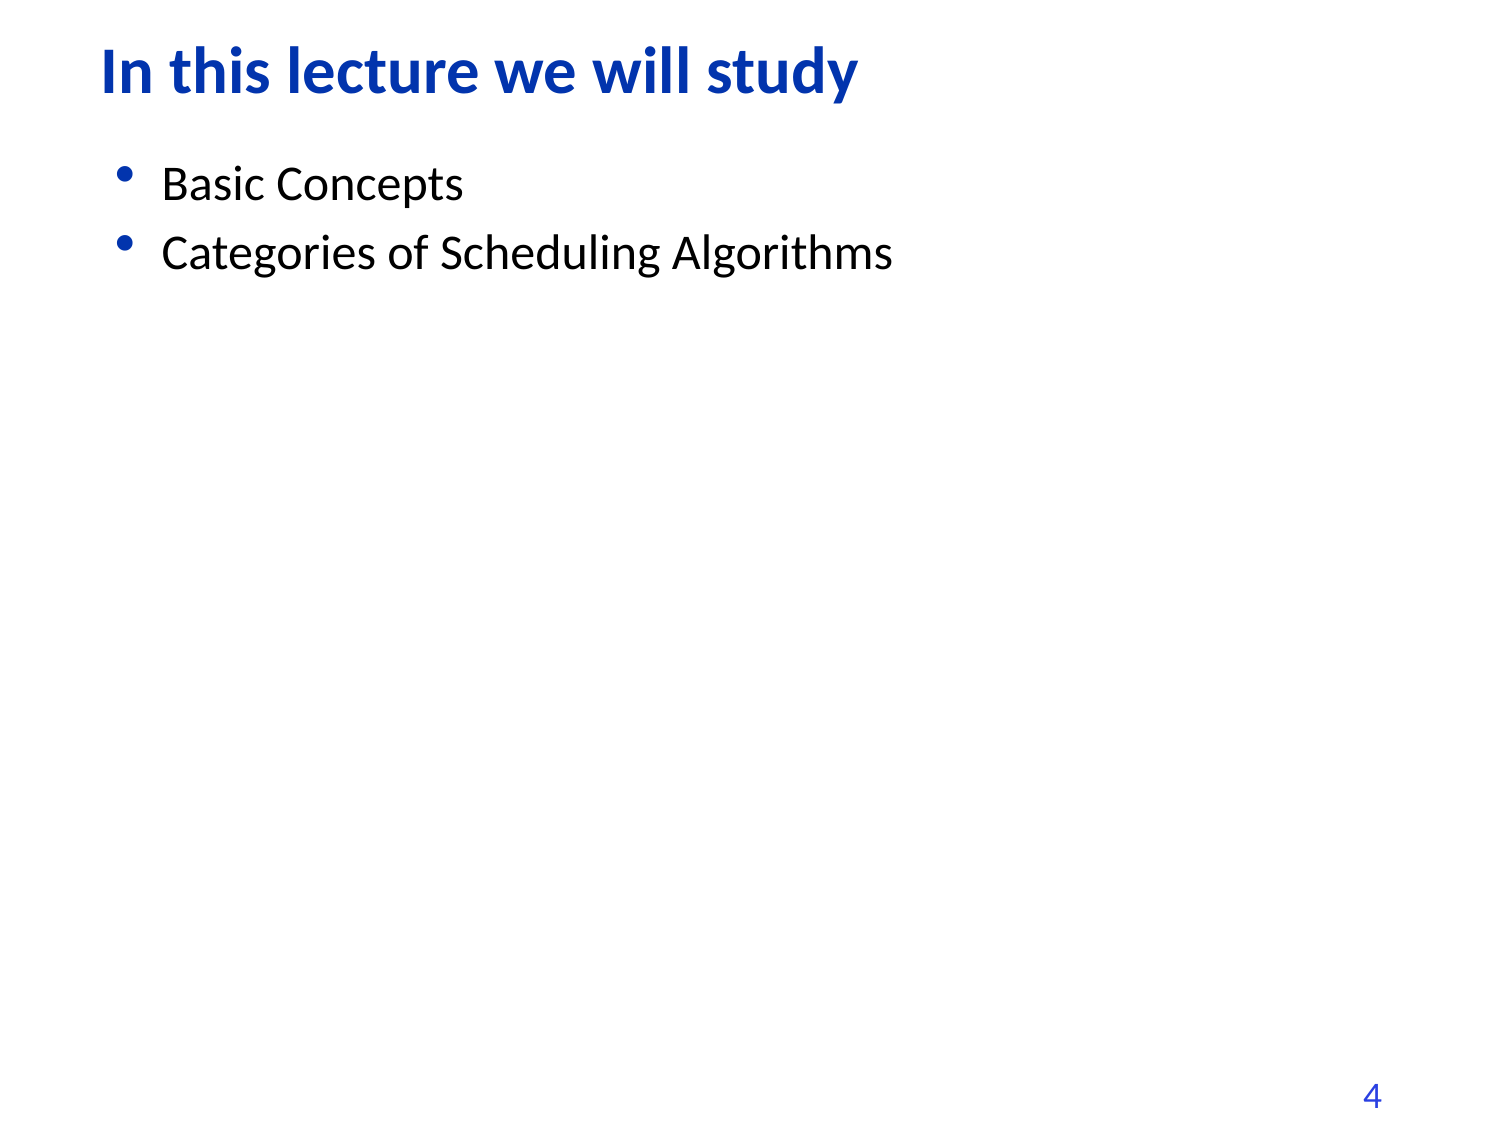

# In this lecture we will study
Basic Concepts
Categories of Scheduling Algorithms